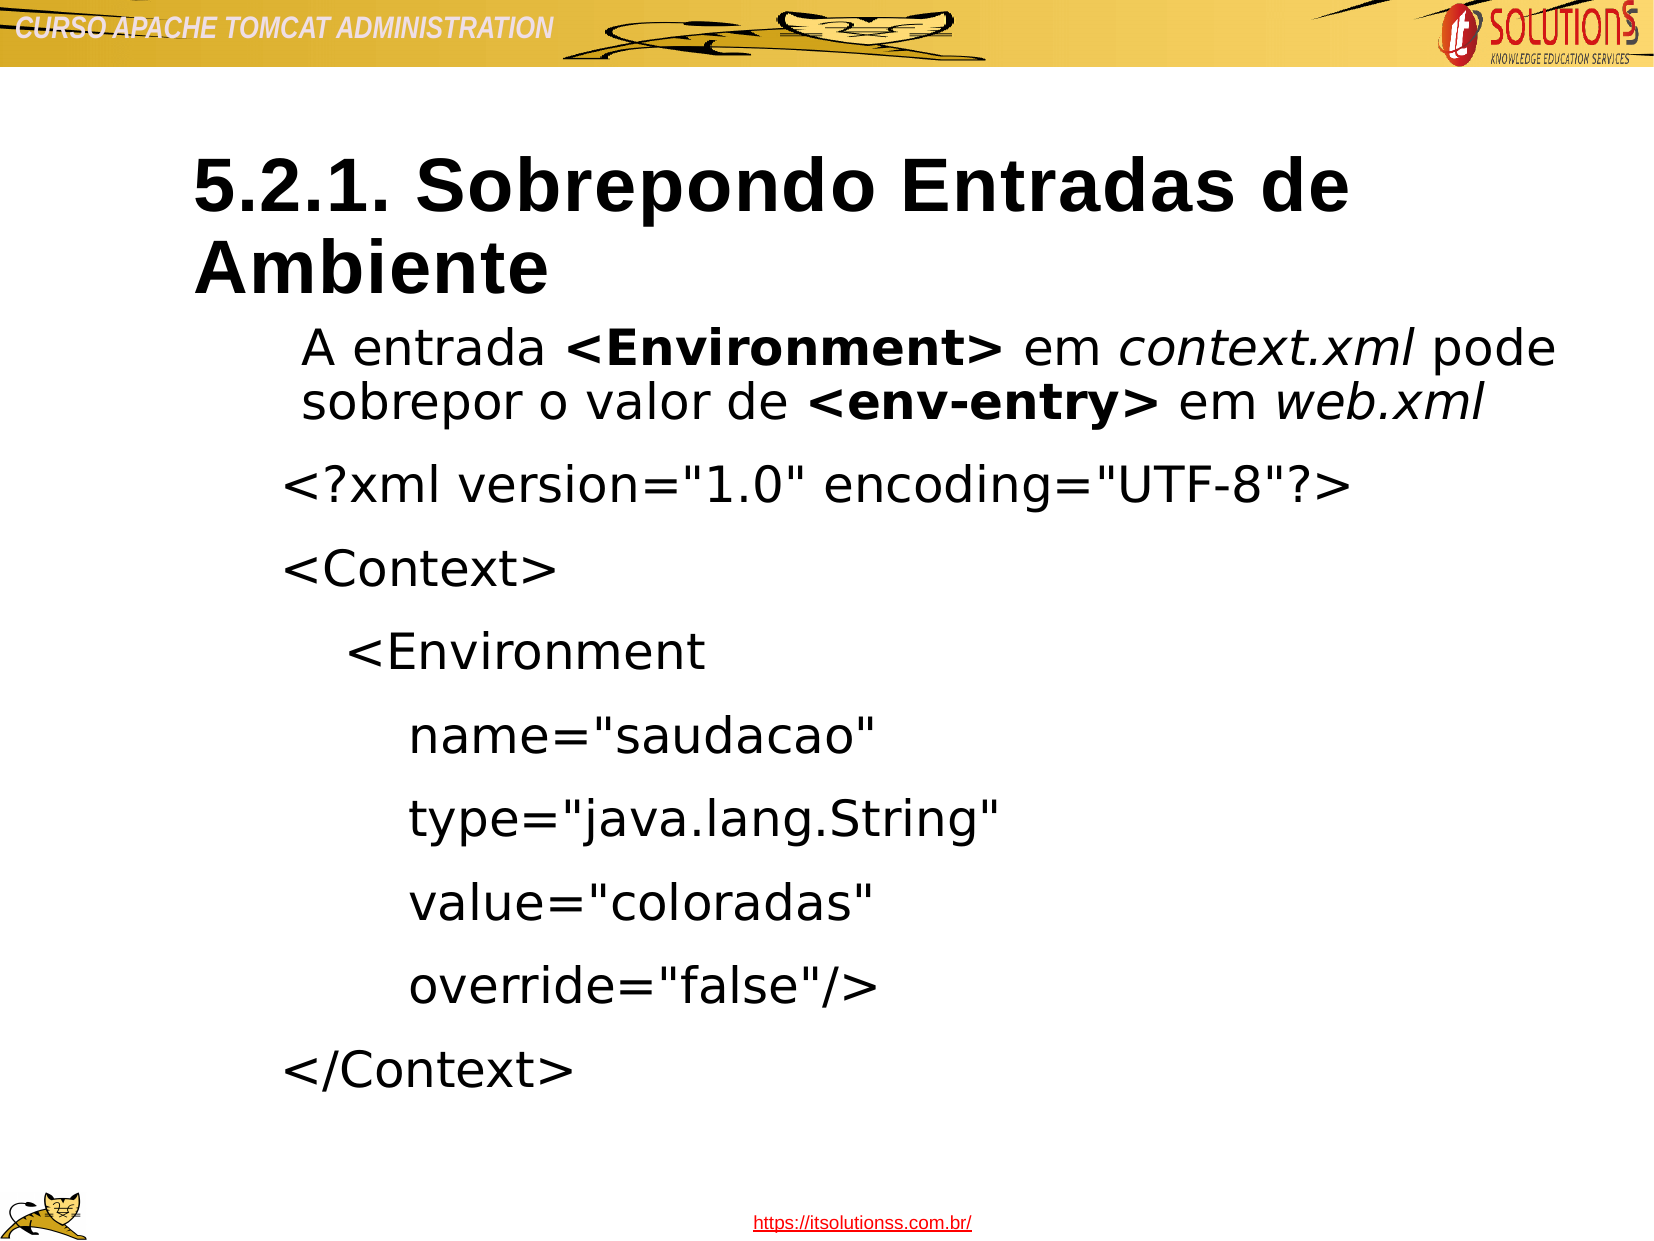

5.2.1. Sobrepondo Entradas de Ambiente
A entrada <Environment> em context.xml pode sobrepor o valor de <env-entry> em web.xml
  <?xml version="1.0" encoding="UTF-8"?>
  <Context>
      <Environment
          name="saudacao"
          type="java.lang.String"
          value="coloradas"
          override="false"/>
  </Context>